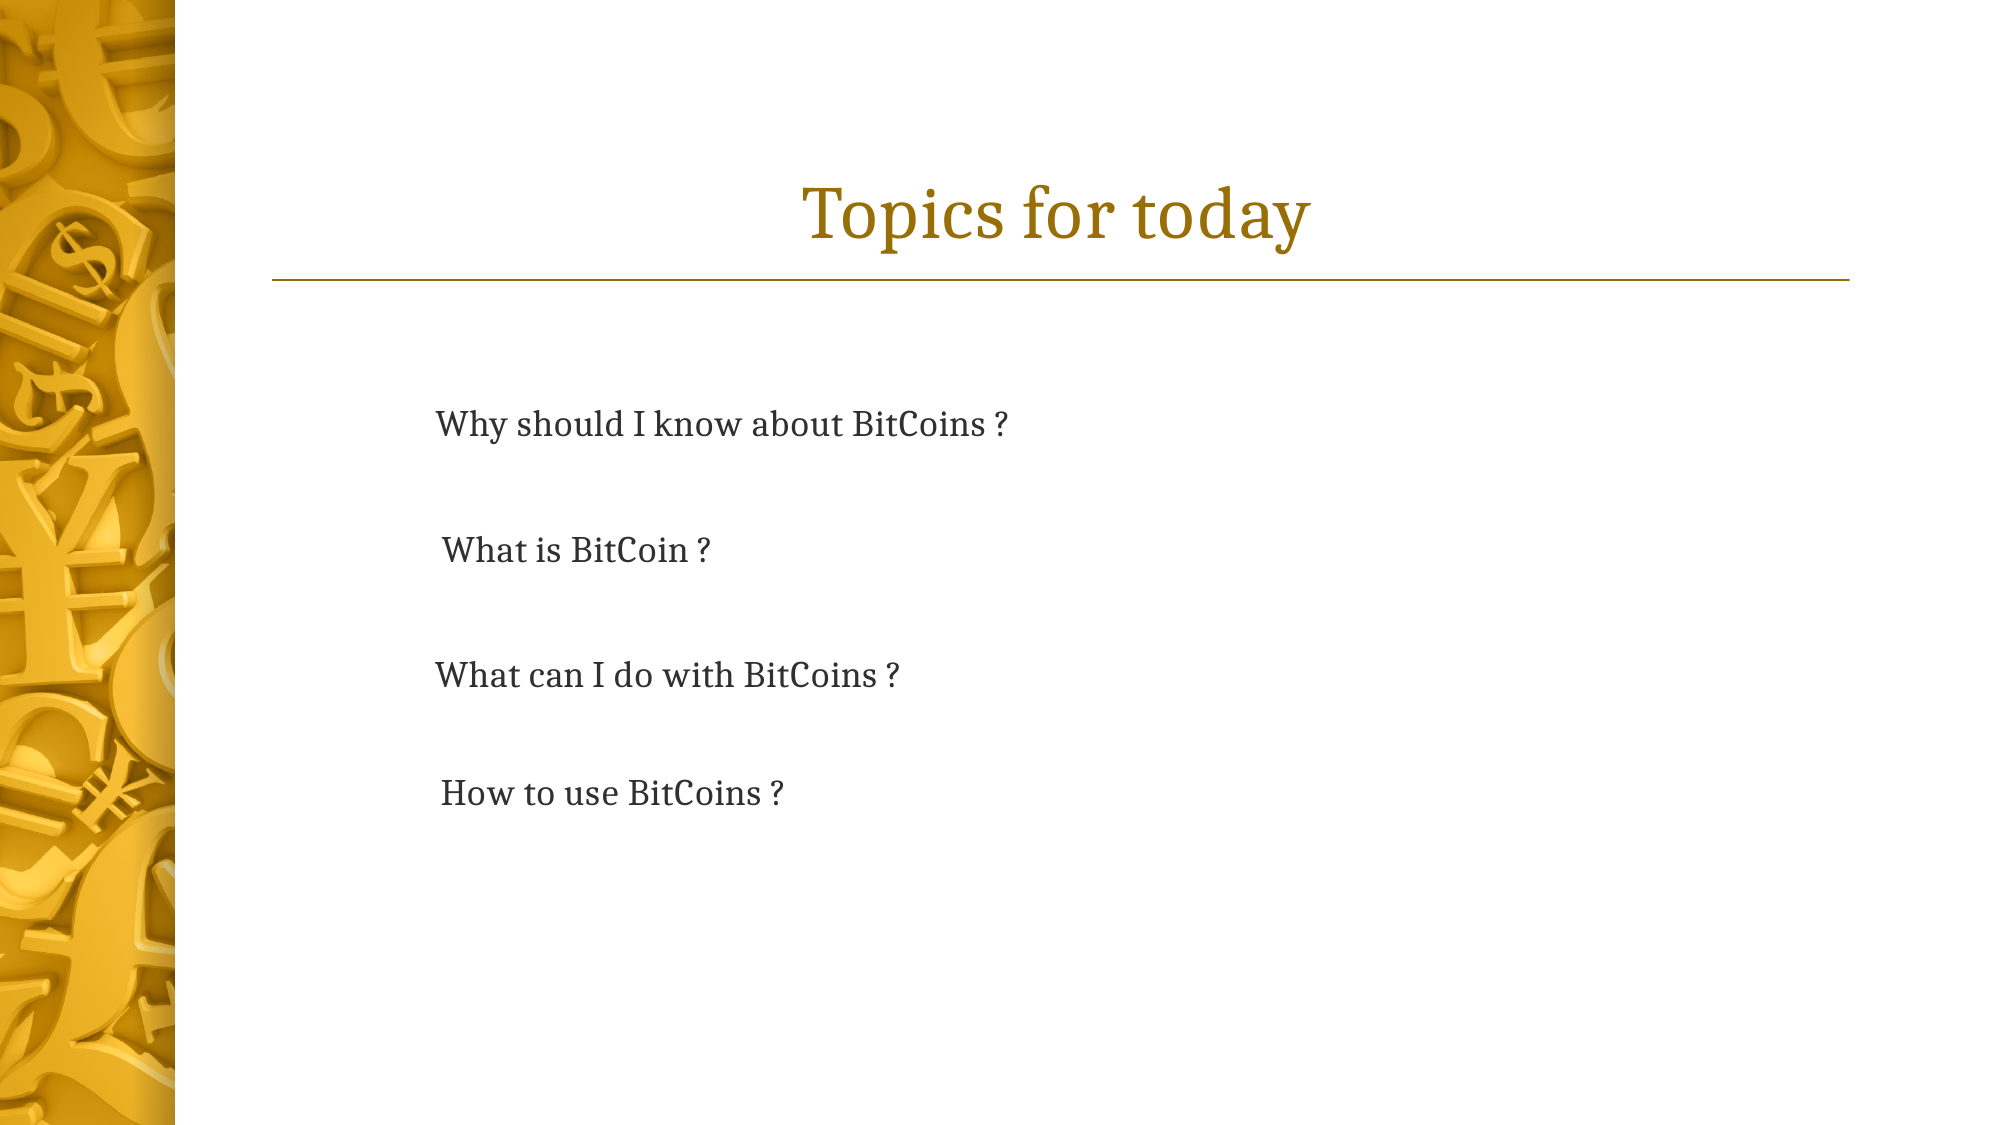

# Topics for today
Why should I know about BitCoins ?
What is BitCoin ?
What can I do with BitCoins ?
How to use BitCoins ?